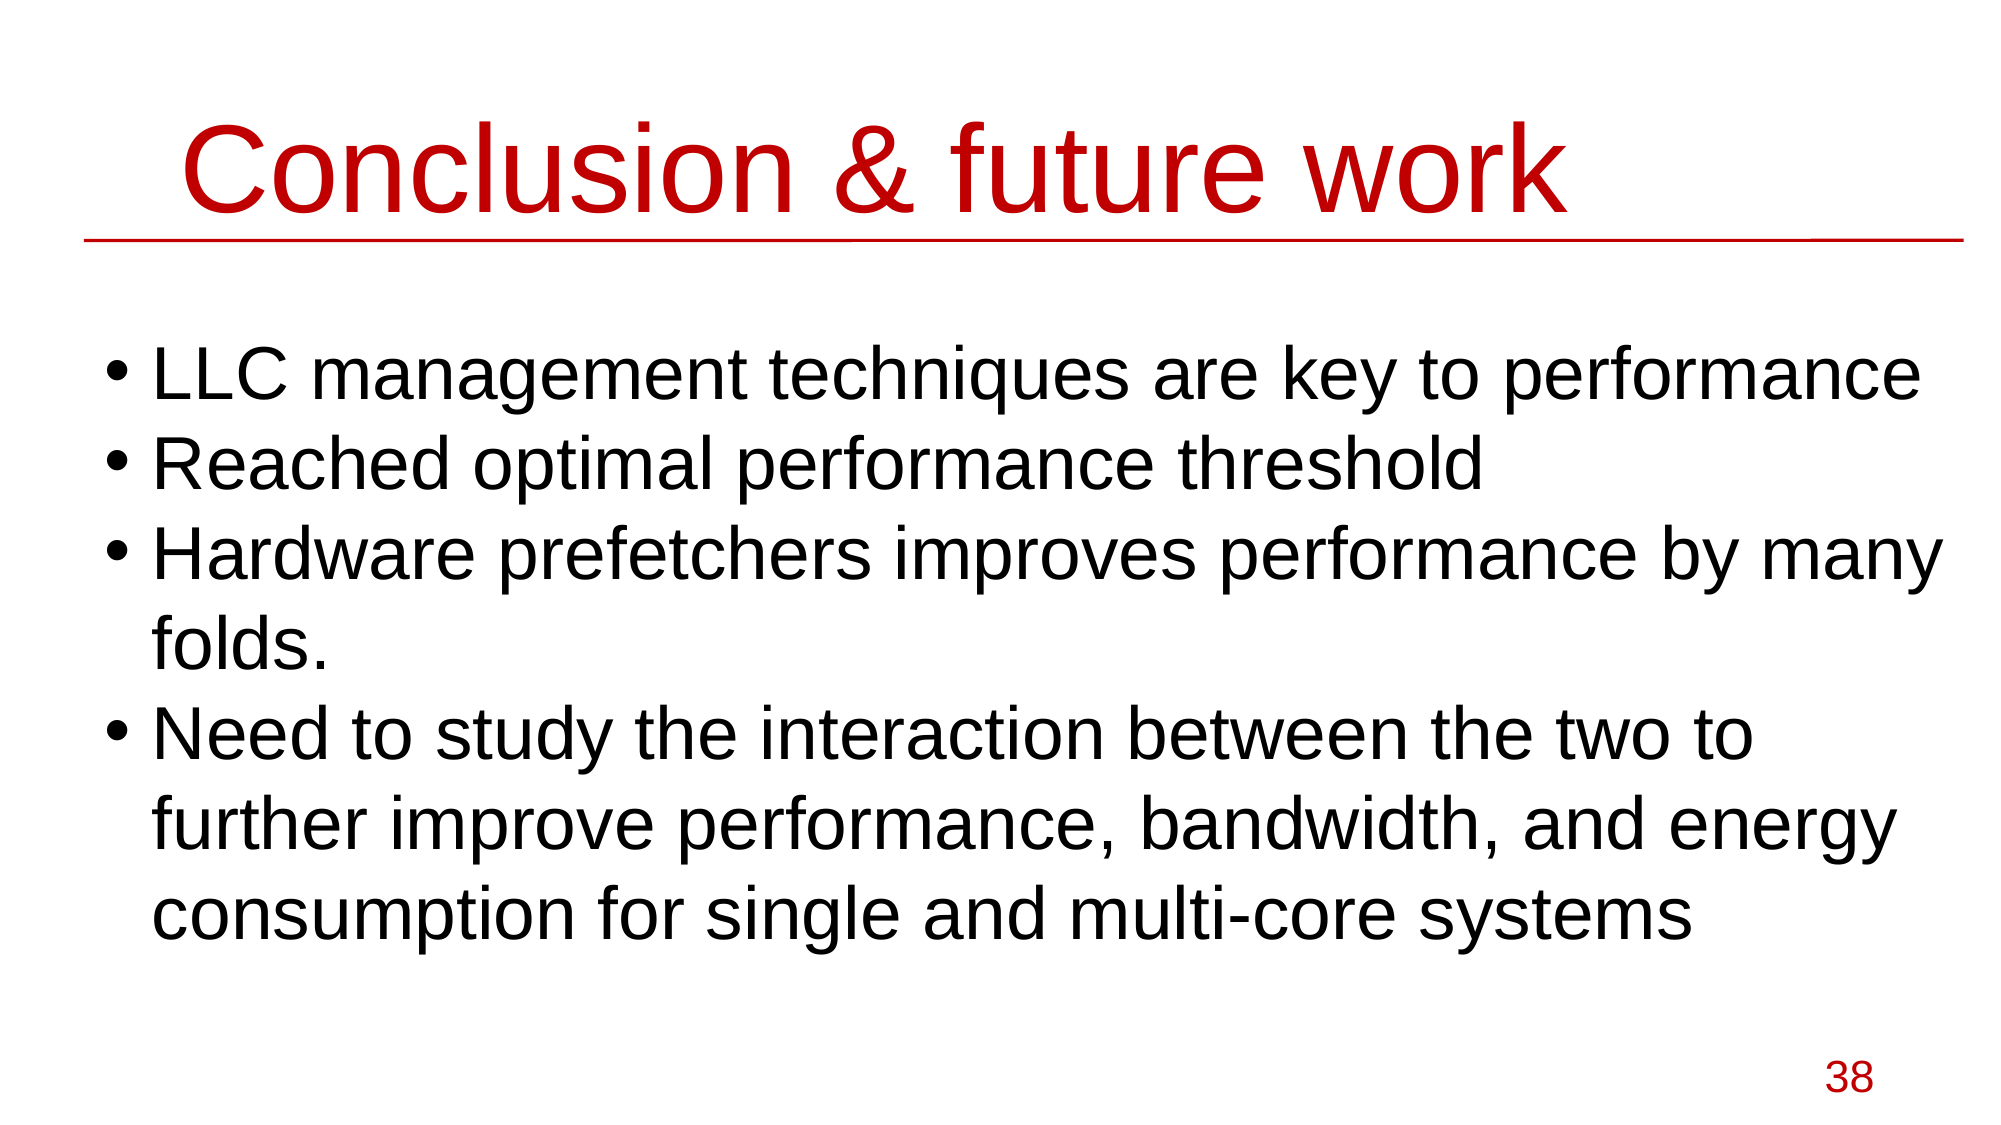

# Conclusion & future work
LLC management techniques are key to performance
Reached optimal performance threshold
Hardware prefetchers improves performance by many folds.
Need to study the interaction between the two to further improve performance, bandwidth, and energy consumption for single and multi-core systems
38